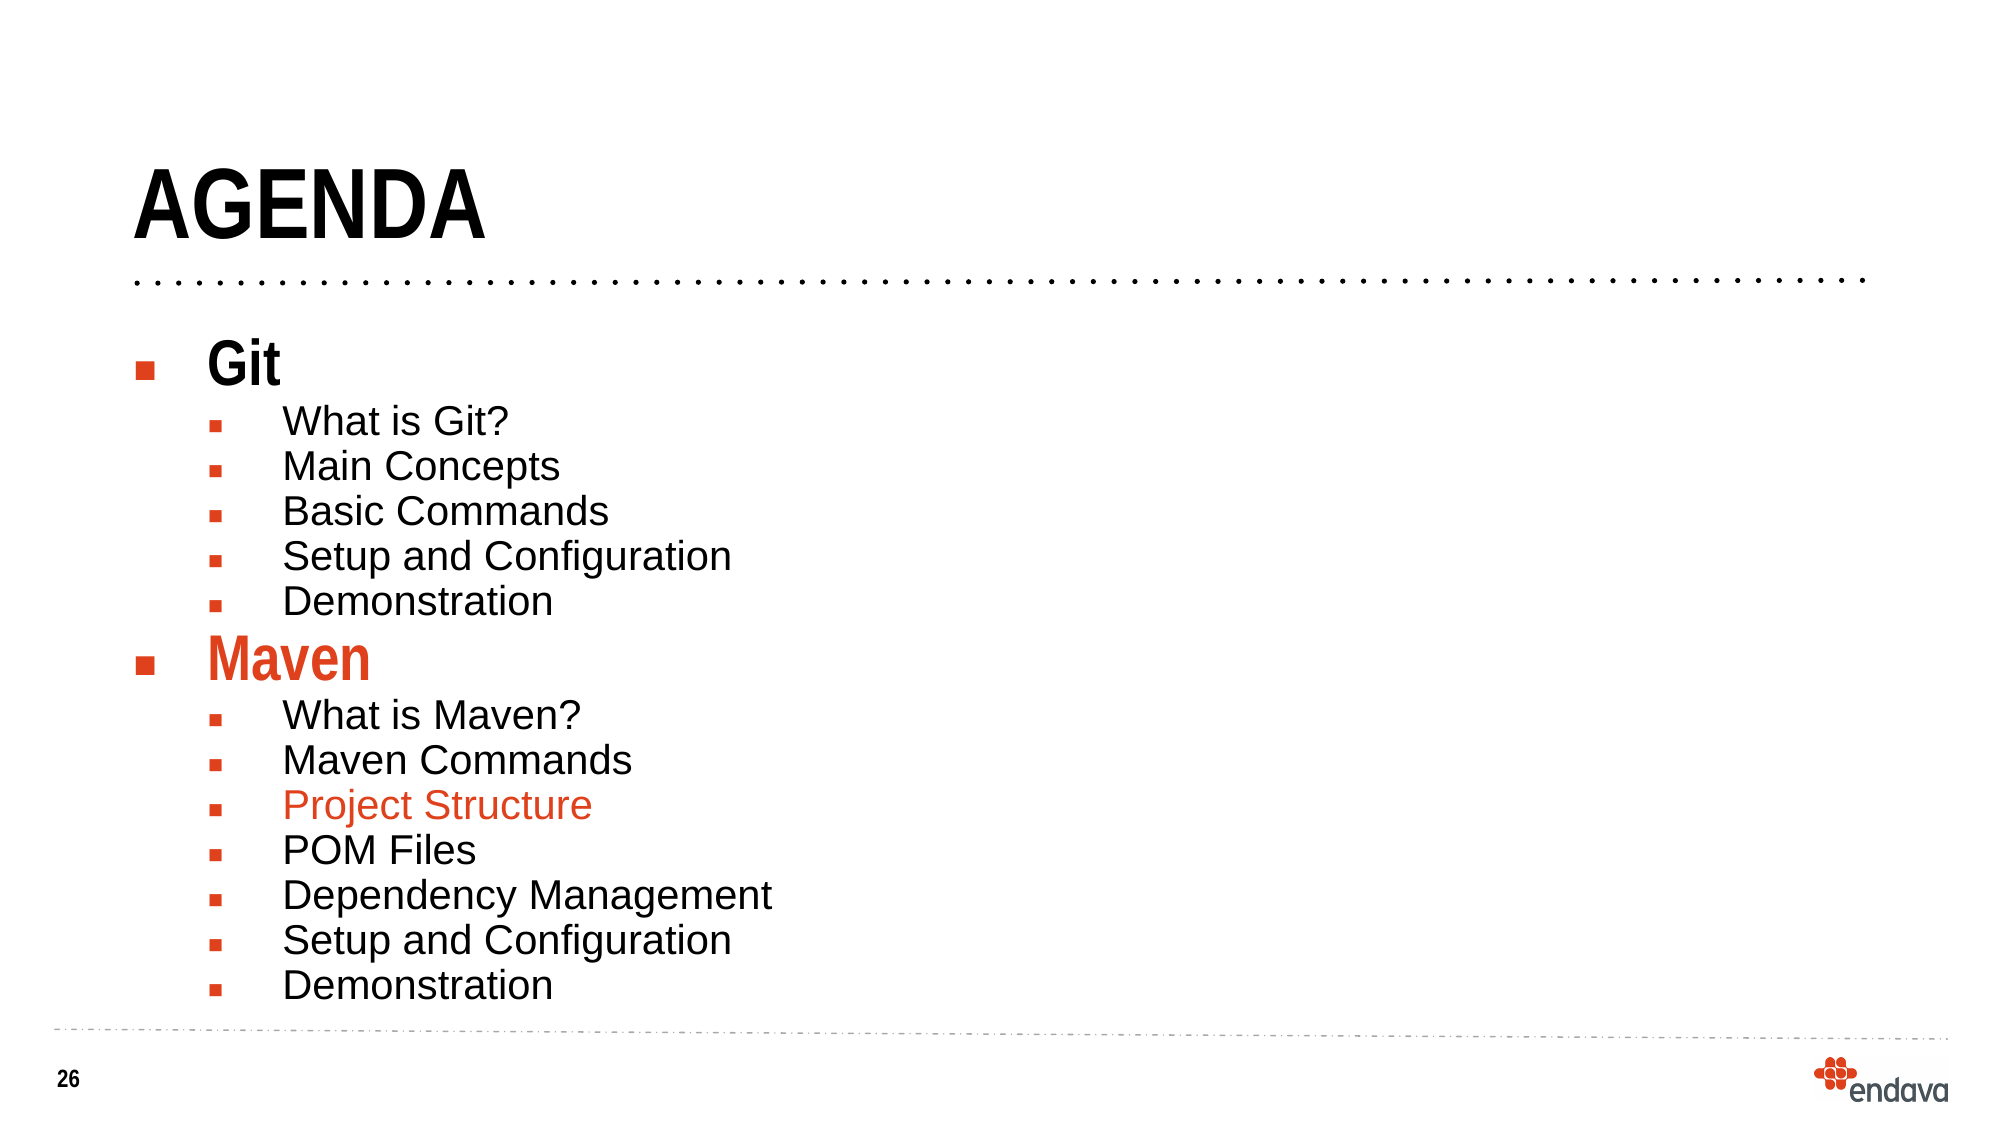

# AGENDA
Git
What is Git?
Main Concepts
Basic Commands
Setup and Configuration
Demonstration
Maven
What is Maven?
Maven Commands
Project Structure
POM Files
Dependency Management
Setup and Configuration
Demonstration